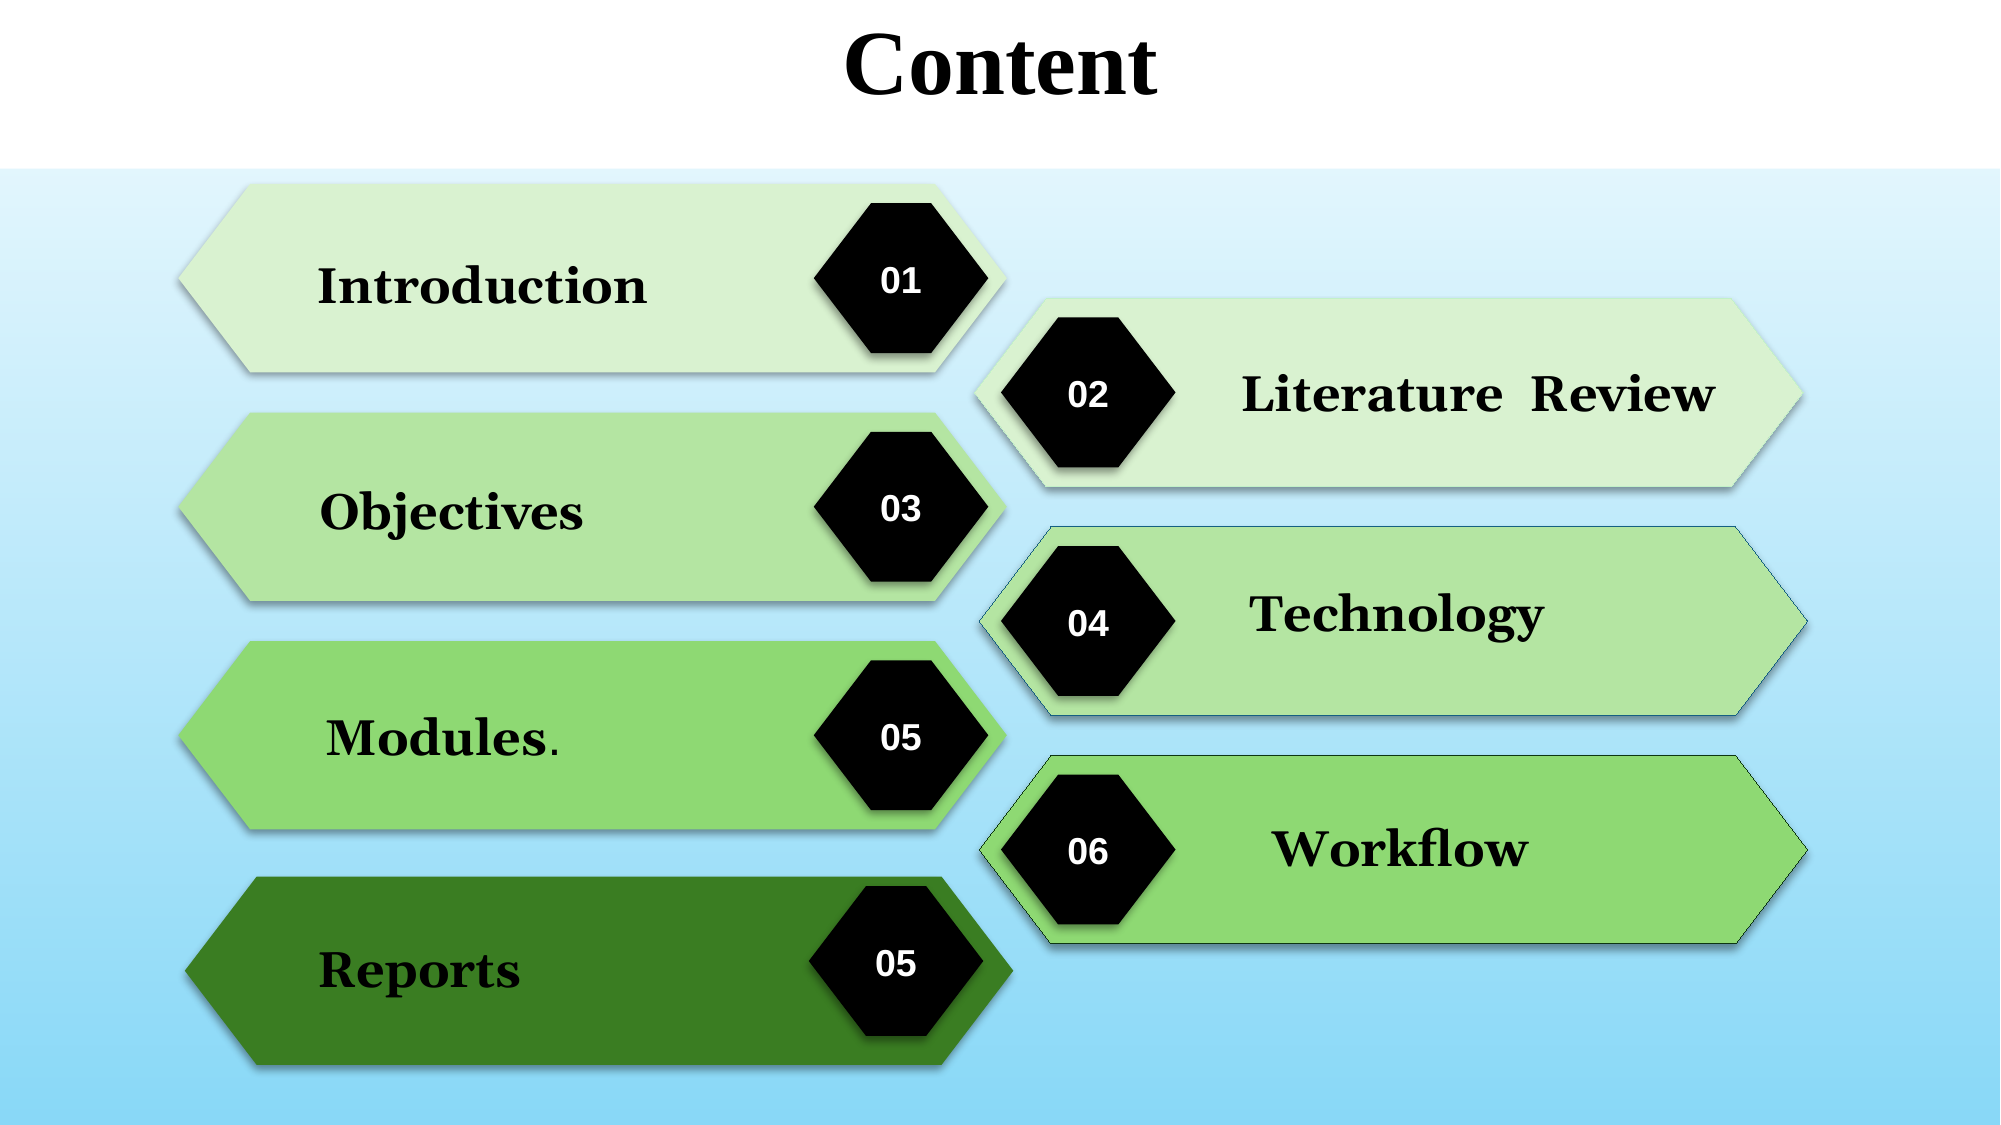

# Content

01
Introduction
Objectives
Modules.

02
Literature  Review
Workflow

03

04
Technology

05

06

05
Reports